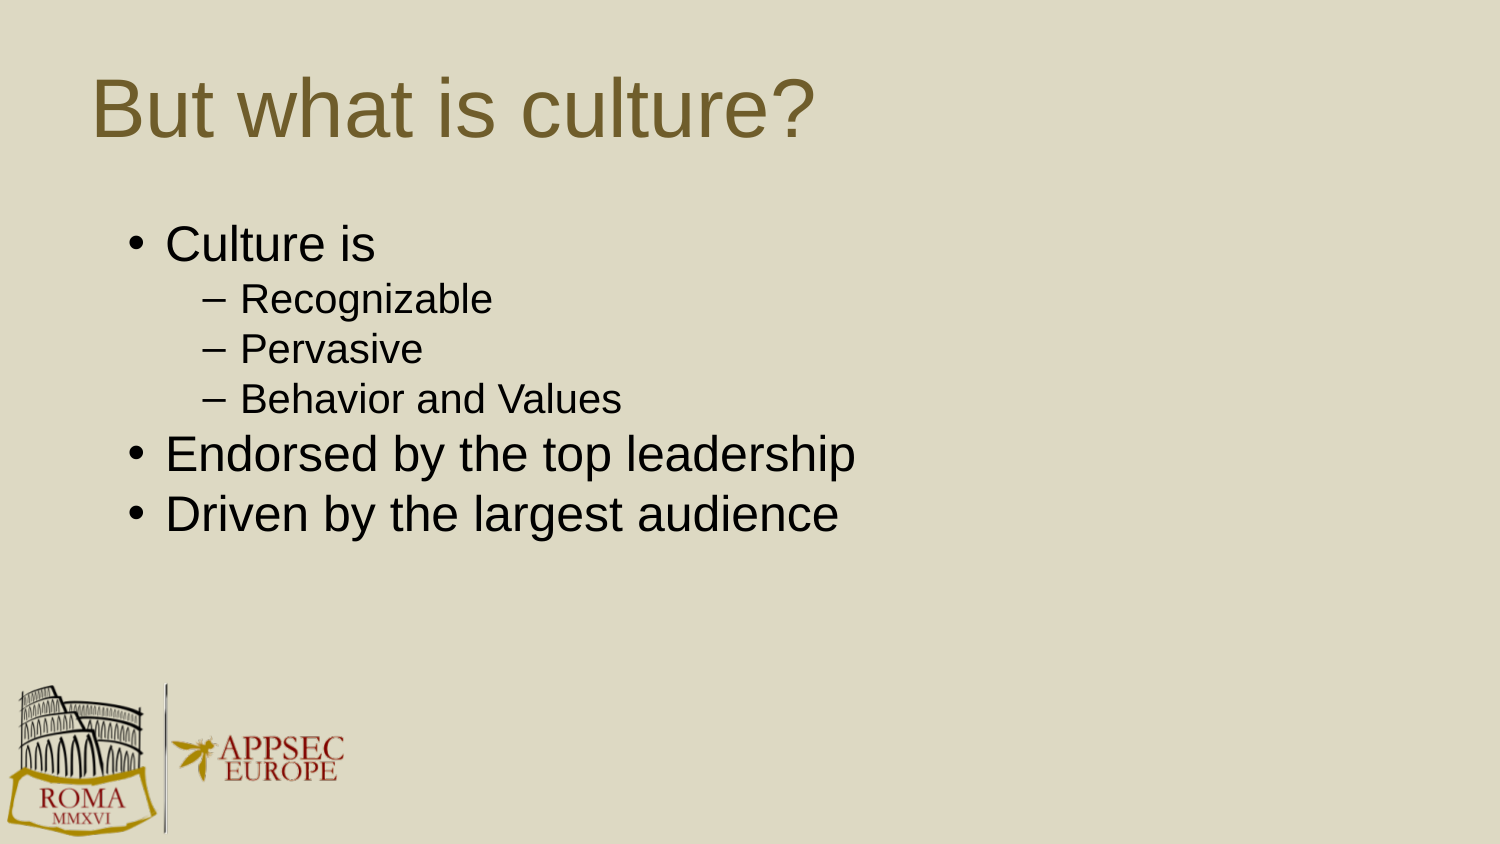

# But what is culture?
Culture is
Recognizable
Pervasive
Behavior and Values
Endorsed by the top leadership
Driven by the largest audience